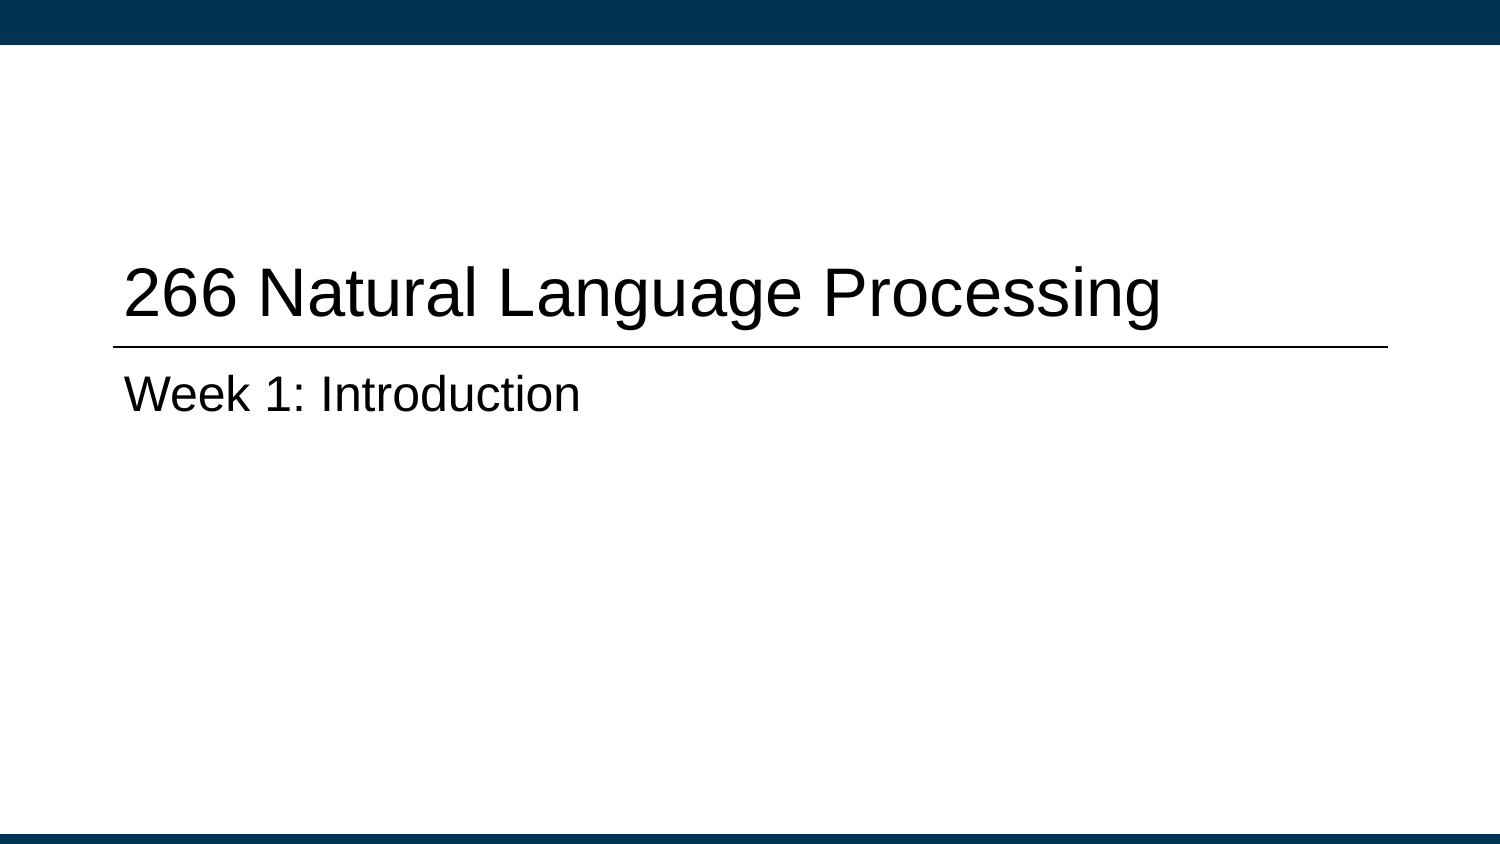

# 266 Natural Language Processing
Week 1: Introduction